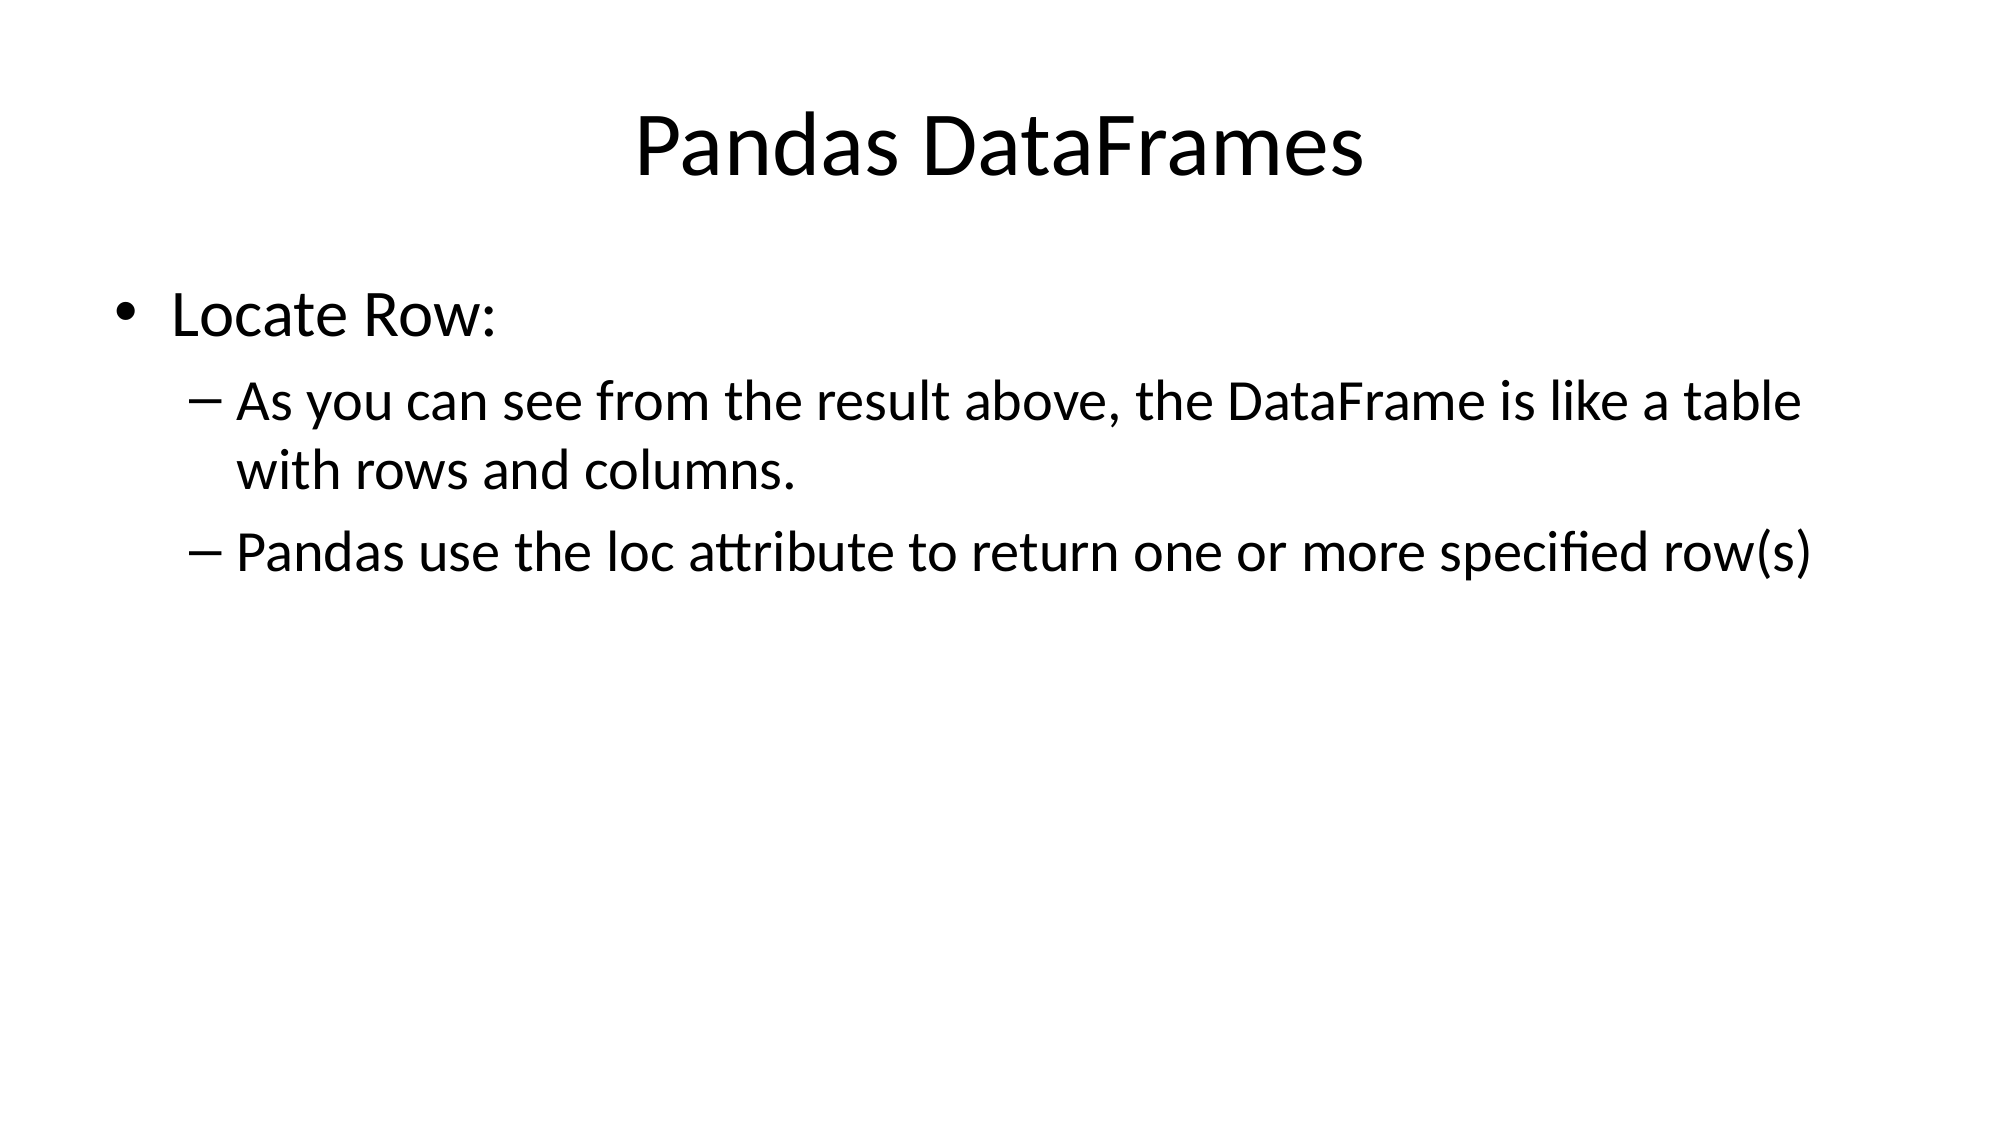

# Pandas DataFrames
Locate Row:
As you can see from the result above, the DataFrame is like a table with rows and columns.
Pandas use the loc attribute to return one or more specified row(s)